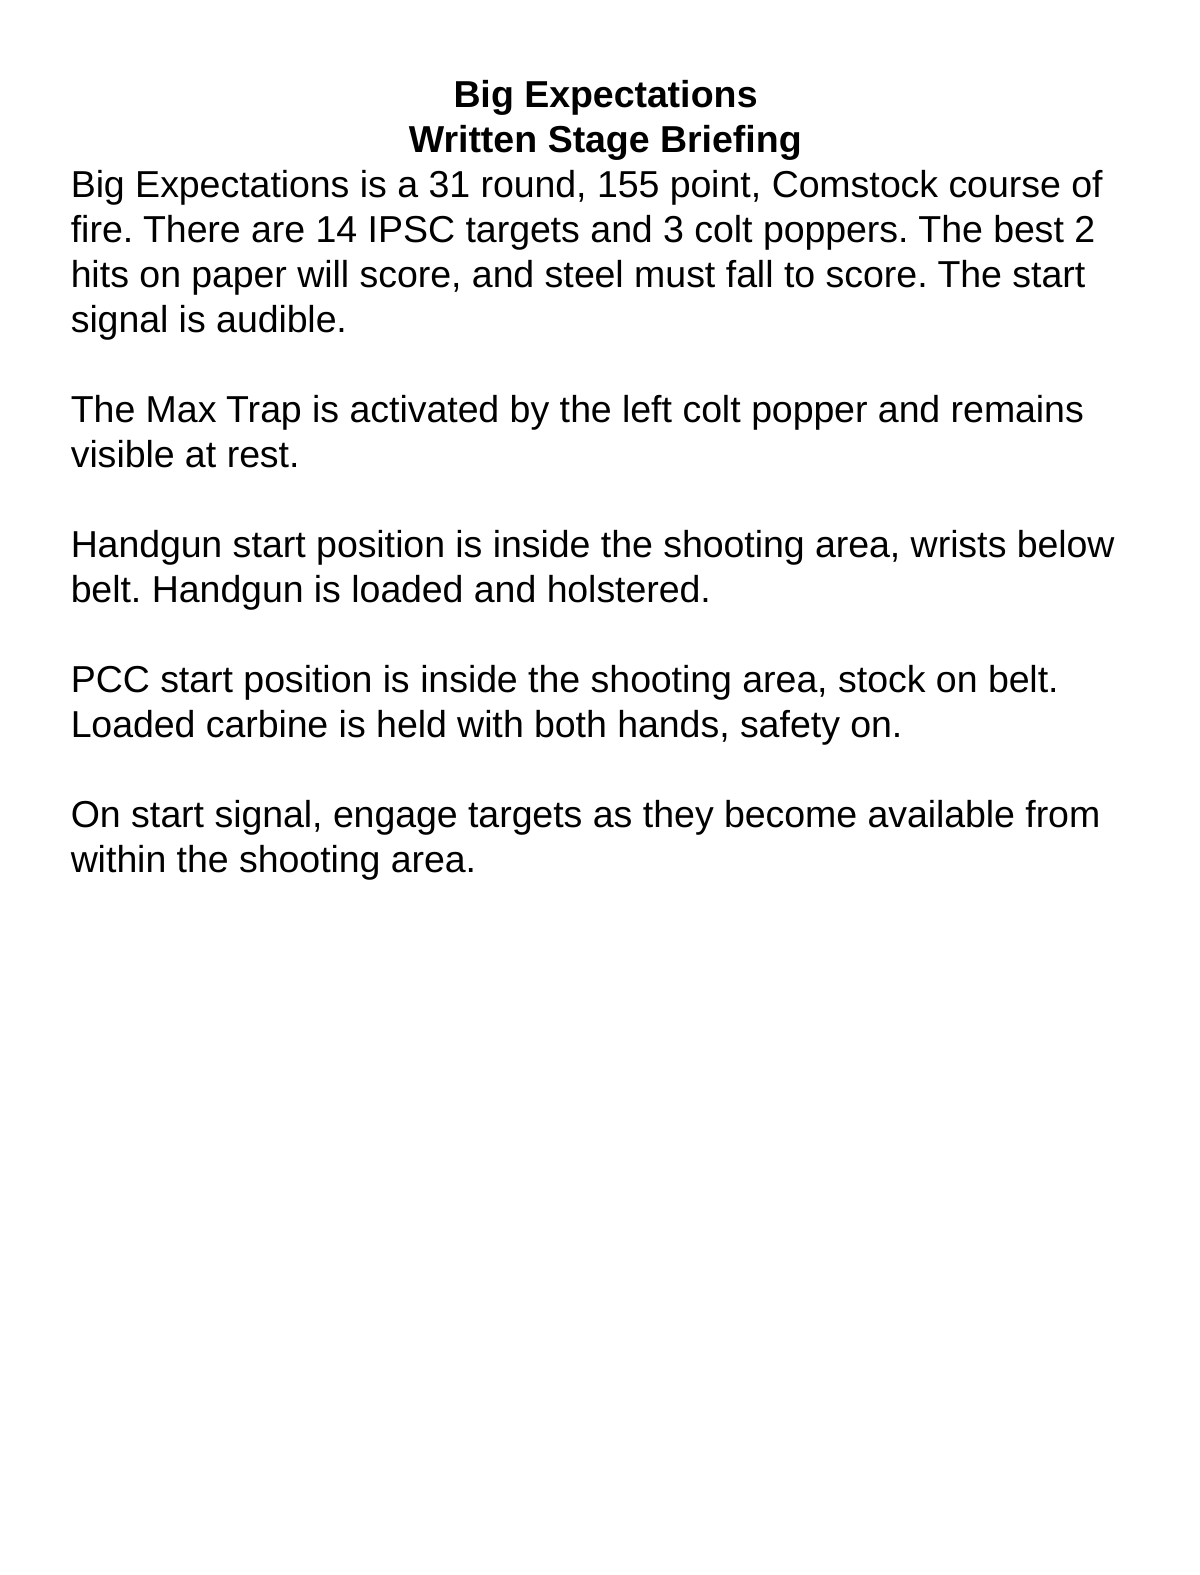

Big Expectations
Written Stage Briefing
Big Expectations is a 31 round, 155 point, Comstock course of fire. There are 14 IPSC targets and 3 colt poppers. The best 2 hits on paper will score, and steel must fall to score. The start signal is audible.

The Max Trap is activated by the left colt popper and remains visible at rest.

Handgun start position is inside the shooting area, wrists below belt. Handgun is loaded and holstered.

PCC start position is inside the shooting area, stock on belt. Loaded carbine is held with both hands, safety on.

On start signal, engage targets as they become available from within the shooting area.